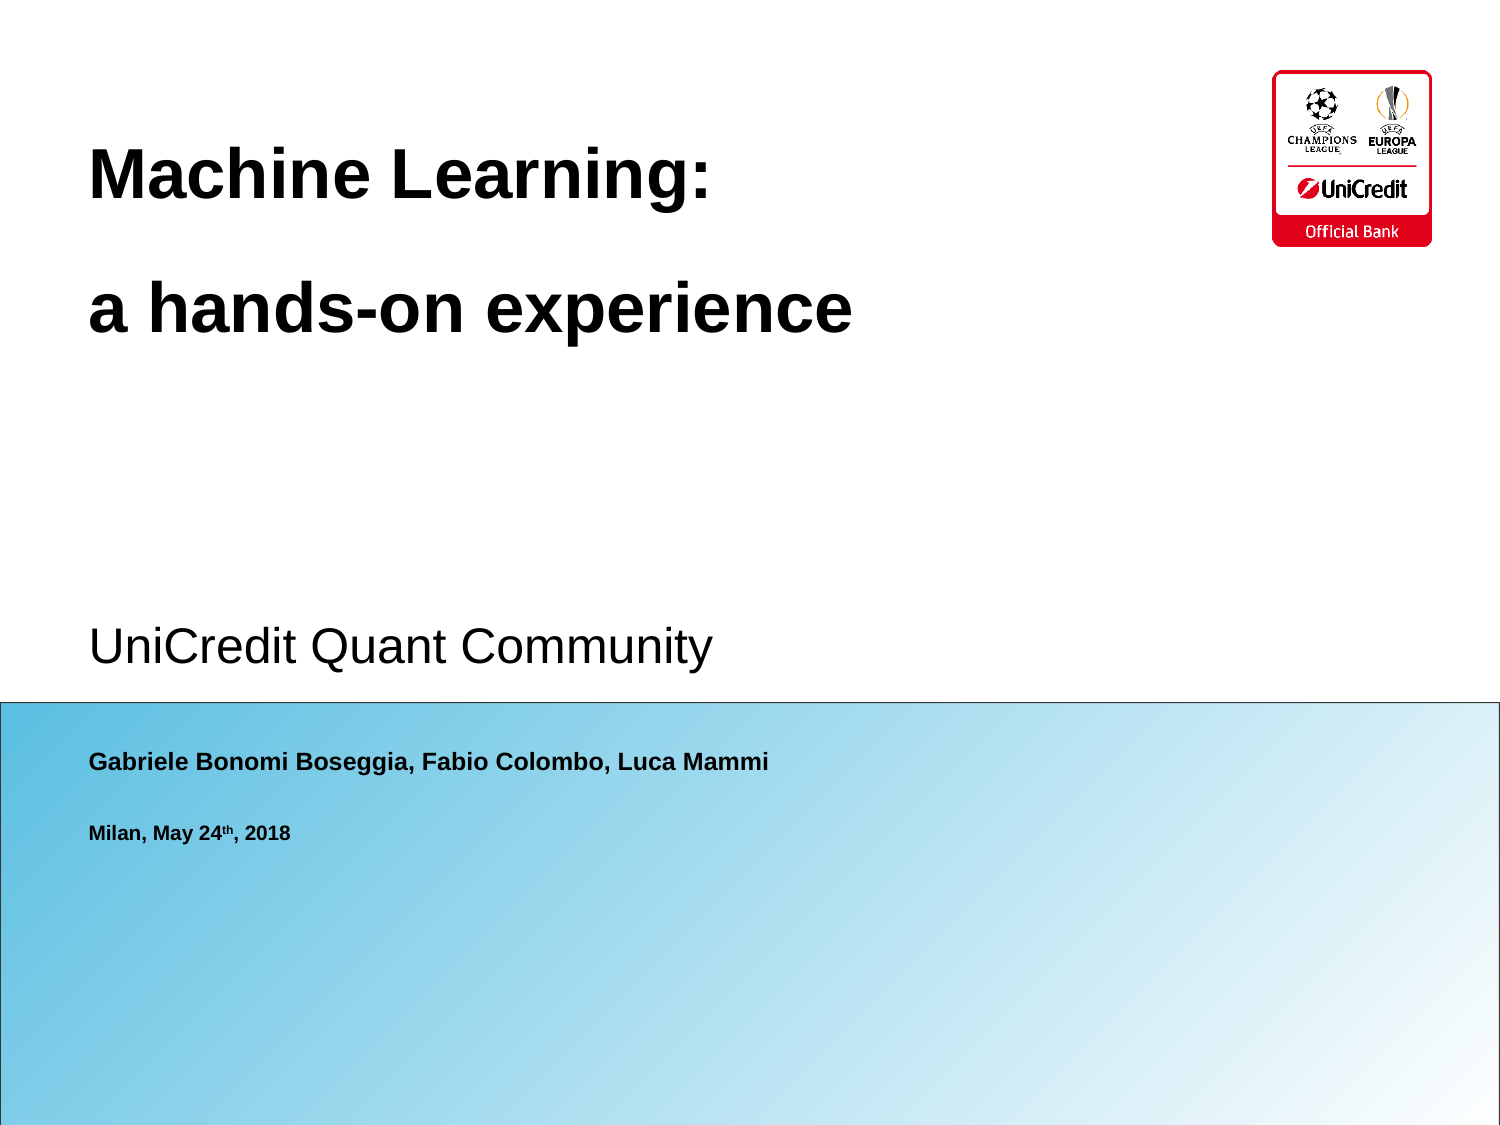

# Machine Learning: a hands-on experience
UniCredit Quant Community
Gabriele Bonomi Boseggia, Fabio Colombo, Luca Mammi

Milan, May 24th, 2018